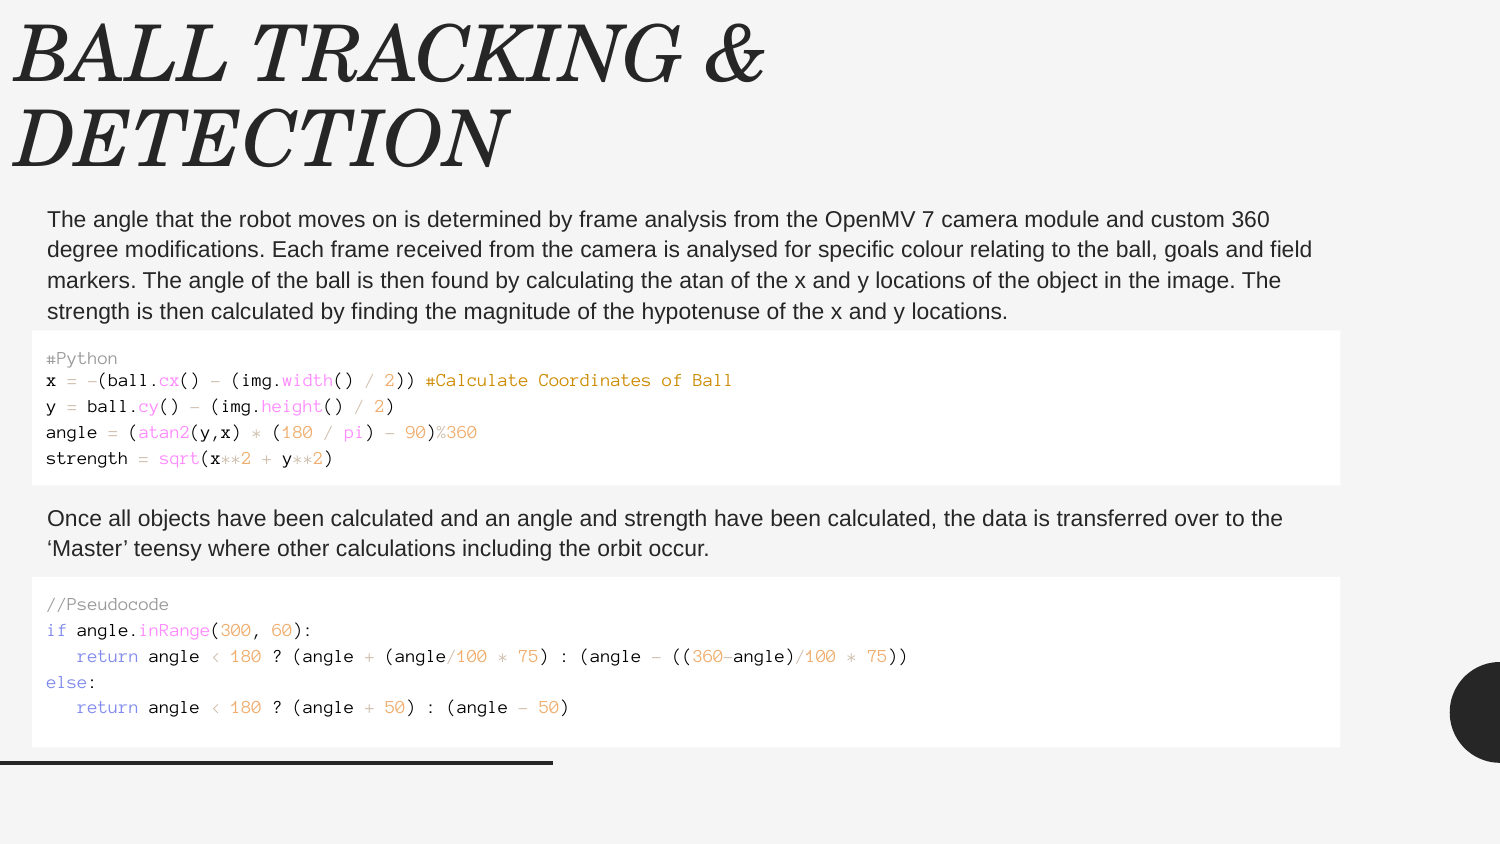

BALL TRACKING & DETECTION
The angle that the robot moves on is determined by frame analysis from the OpenMV 7 camera module and custom 360 degree modifications. Each frame received from the camera is analysed for specific colour relating to the ball, goals and field markers. The angle of the ball is then found by calculating the atan of the x and y locations of the object in the image. The strength is then calculated by finding the magnitude of the hypotenuse of the x and y locations.

#Python
x = -(ball.cx() - (img.width() / 2)) #Calculate Coordinates of Ball
y = ball.cy() - (img.height() / 2)
angle = (atan2(y,x) * (180 / pi) - 90)%360
strength = sqrt(x**2 + y**2)

Once all objects have been calculated and an angle and strength have been calculated, the data is transferred over to the ‘Master’ teensy where other calculations including the orbit occur.

//Pseudocode
if angle.inRange(300, 60):
   return angle < 180 ? (angle + (angle/100 * 75) : (angle - ((360-angle)/100 * 75))
else:
   return angle < 180 ? (angle + 50) : (angle - 50)